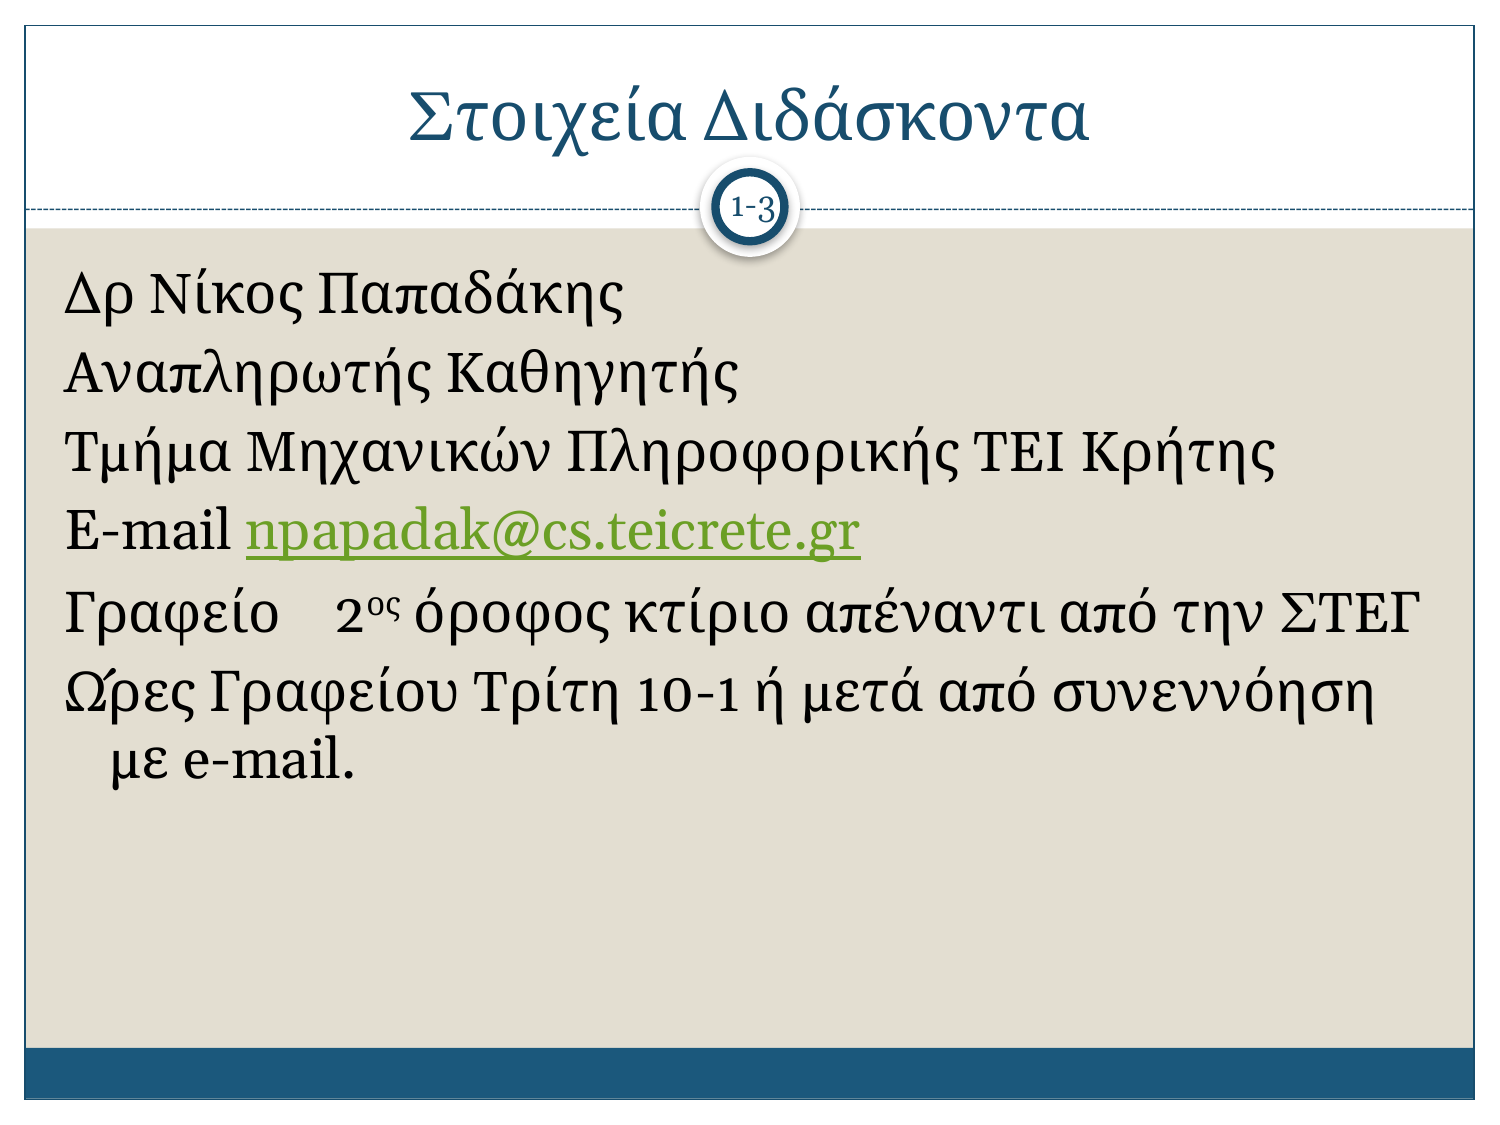

# Στοιχεία Διδάσκοντα
Δρ Νίκος Παπαδάκης
Αναπληρωτής Καθηγητής
Τμήμα Μηχανικών Πληροφορικής ΤΕΙ Κρήτης
E-mail npapadak@cs.teicrete.gr
Γραφείο    2ος όροφος κτίριο απέναντι από την ΣΤΕΓ
Ώρες Γραφείου Τρίτη 10-1 ή μετά από συνεννόηση με e-mail.

1-3